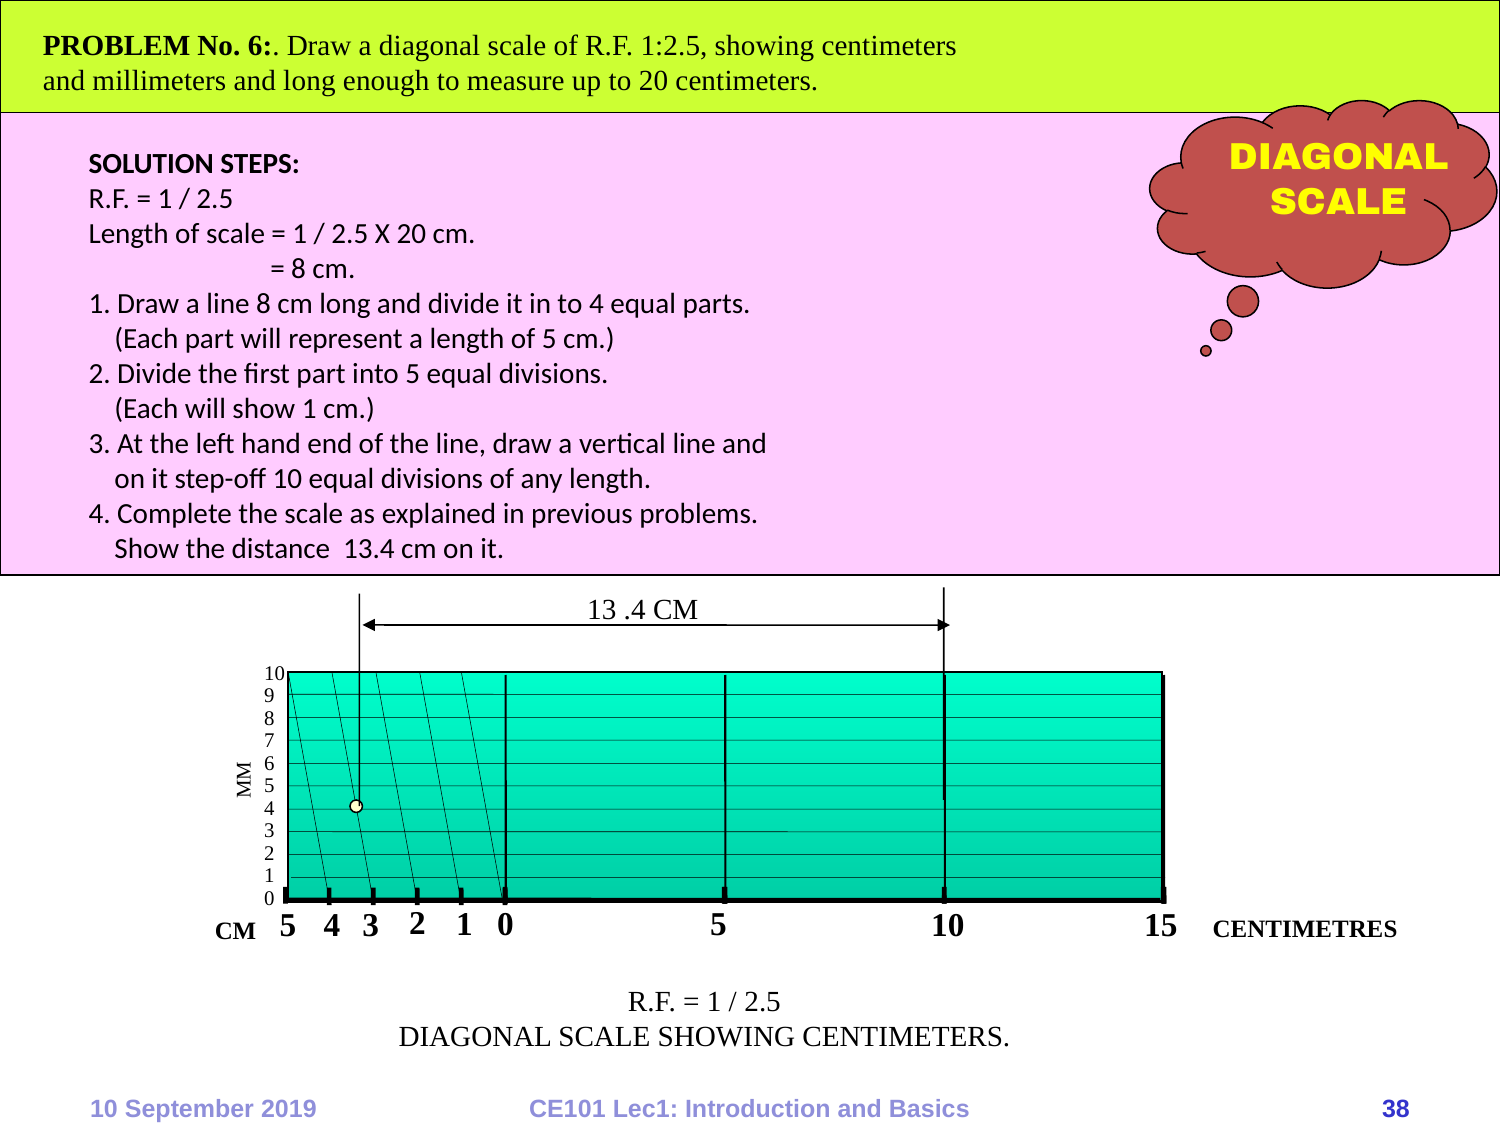

PROBLEM No. 6:. Draw a diagonal scale of R.F. 1:2.5, showing centimeters
and millimeters and long enough to measure up to 20 centimeters.

DIAGONAL
 SCALE

SOLUTION STEPS:
R.F. = 1 / 2.5
Length of scale = 1 / 2.5 X 20 cm.
                            = 8 cm.
1. Draw a line 8 cm long and divide it in to 4 equal parts.
    (Each part will represent a length of 5 cm.)
2. Divide the first part into 5 equal divisions.
    (Each will show 1 cm.)
3. At the left hand end of the line, draw a vertical line and
    on it step-off 10 equal divisions of any length.
4. Complete the scale as explained in previous problems.
    Show the distance  13.4 cm on it.

13 .4 CM

10
9
8
7
6
5
4
3
2
1
0

MM

2
5
0
1
3
 15
4
 10
5

CENTIMETRES
CM
R.F. = 1 / 2.5
DIAGONAL SCALE SHOWING CENTIMETERS.
10 September 2019
CE101 Lec1: Introduction and Basics
38